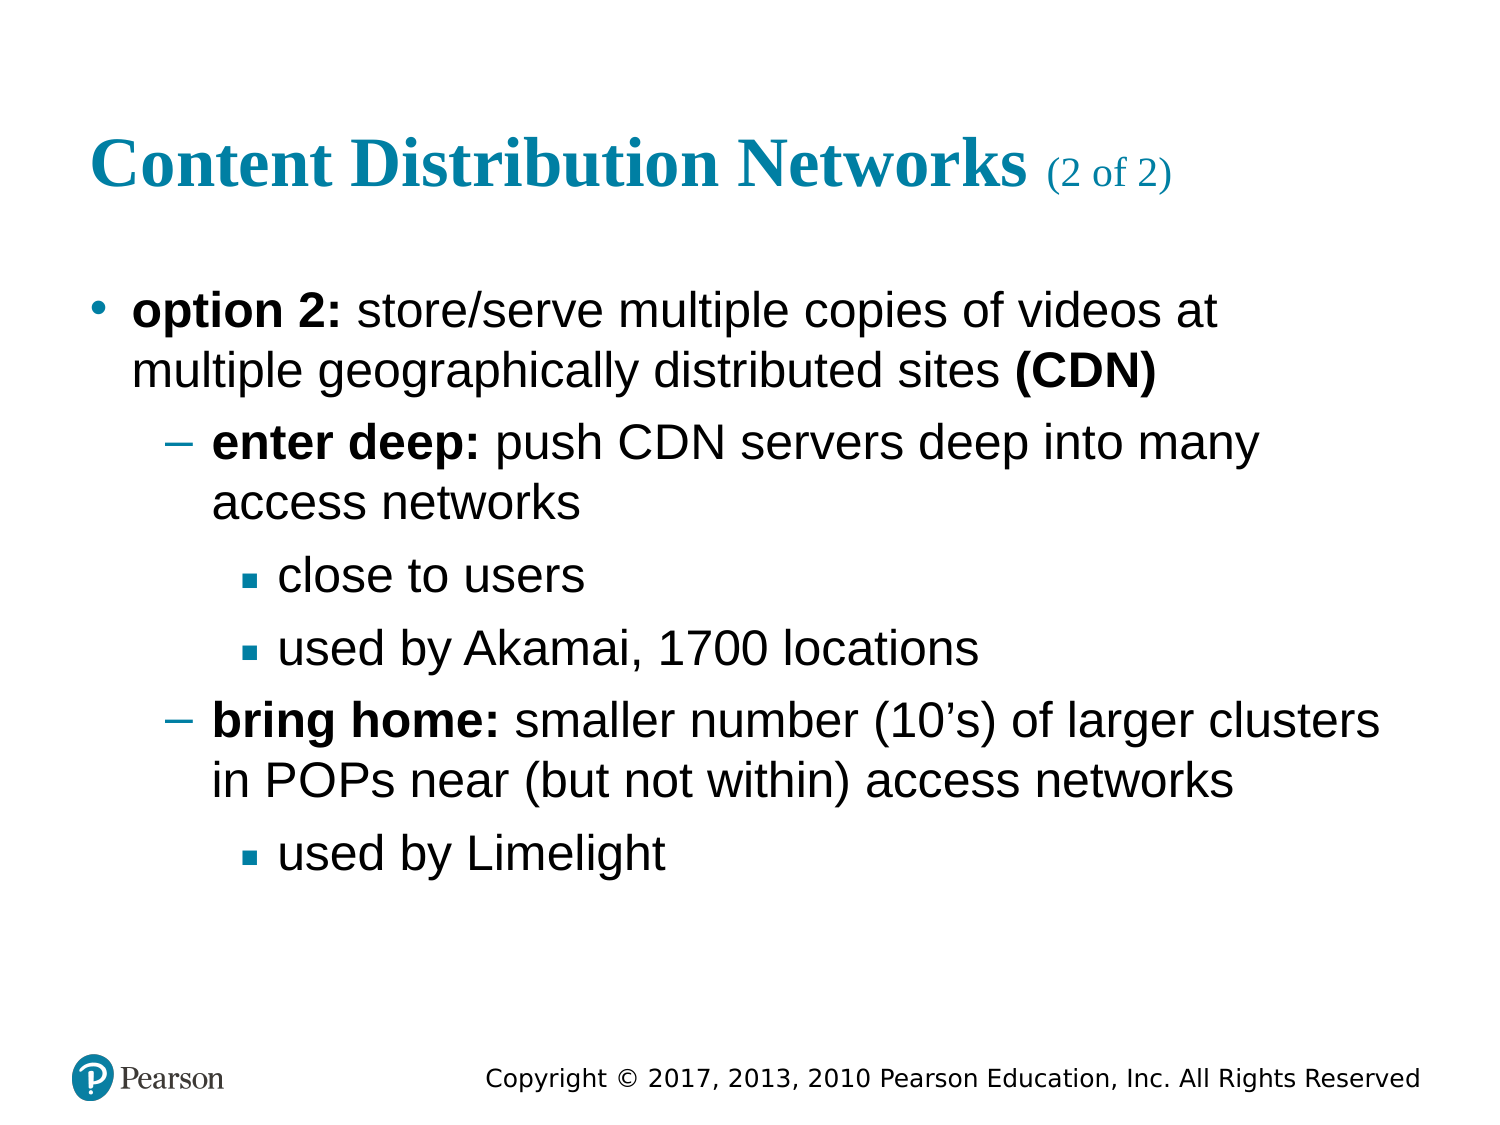

Content Distribution Networks (2 of 2)
option 2: store/serve multiple copies of videos at multiple geographically distributed sites (C D N)
enter deep: push C D N servers deep into many access networks
close to users
used by Akamai, 1700 locations
bring home: smaller number (10’s) of larger clusters in P O Ps near (but not within) access networks
used by Limelight